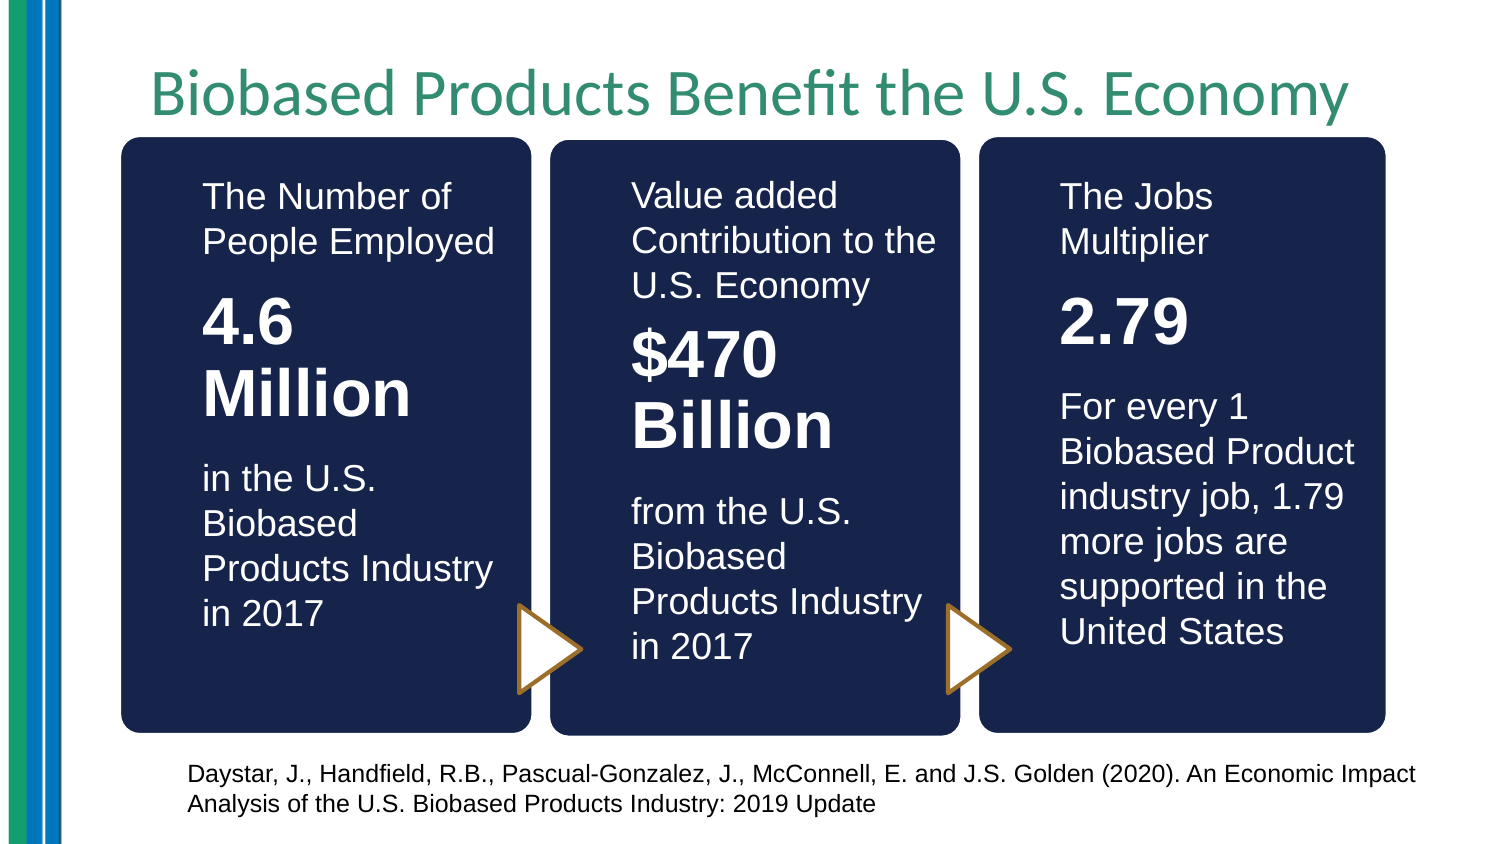

# Biobased Products Benefit the U.S. Economy

The Number of People Employed
4.6 Million
in the U.S. Biobased Products Industry in 2017

The Jobs Multiplier
2.79
For every 1 Biobased Product industry job, 1.79 more jobs are supported in the United States

Value added Contribution to the U.S. Economy
$470 Billion
from the U.S. Biobased Products Industry in 2017

Daystar, J., Handfield, R.B., Pascual-Gonzalez, J., McConnell, E. and J.S. Golden (2020). An Economic Impact Analysis of the U.S. Biobased Products Industry: 2019 Update